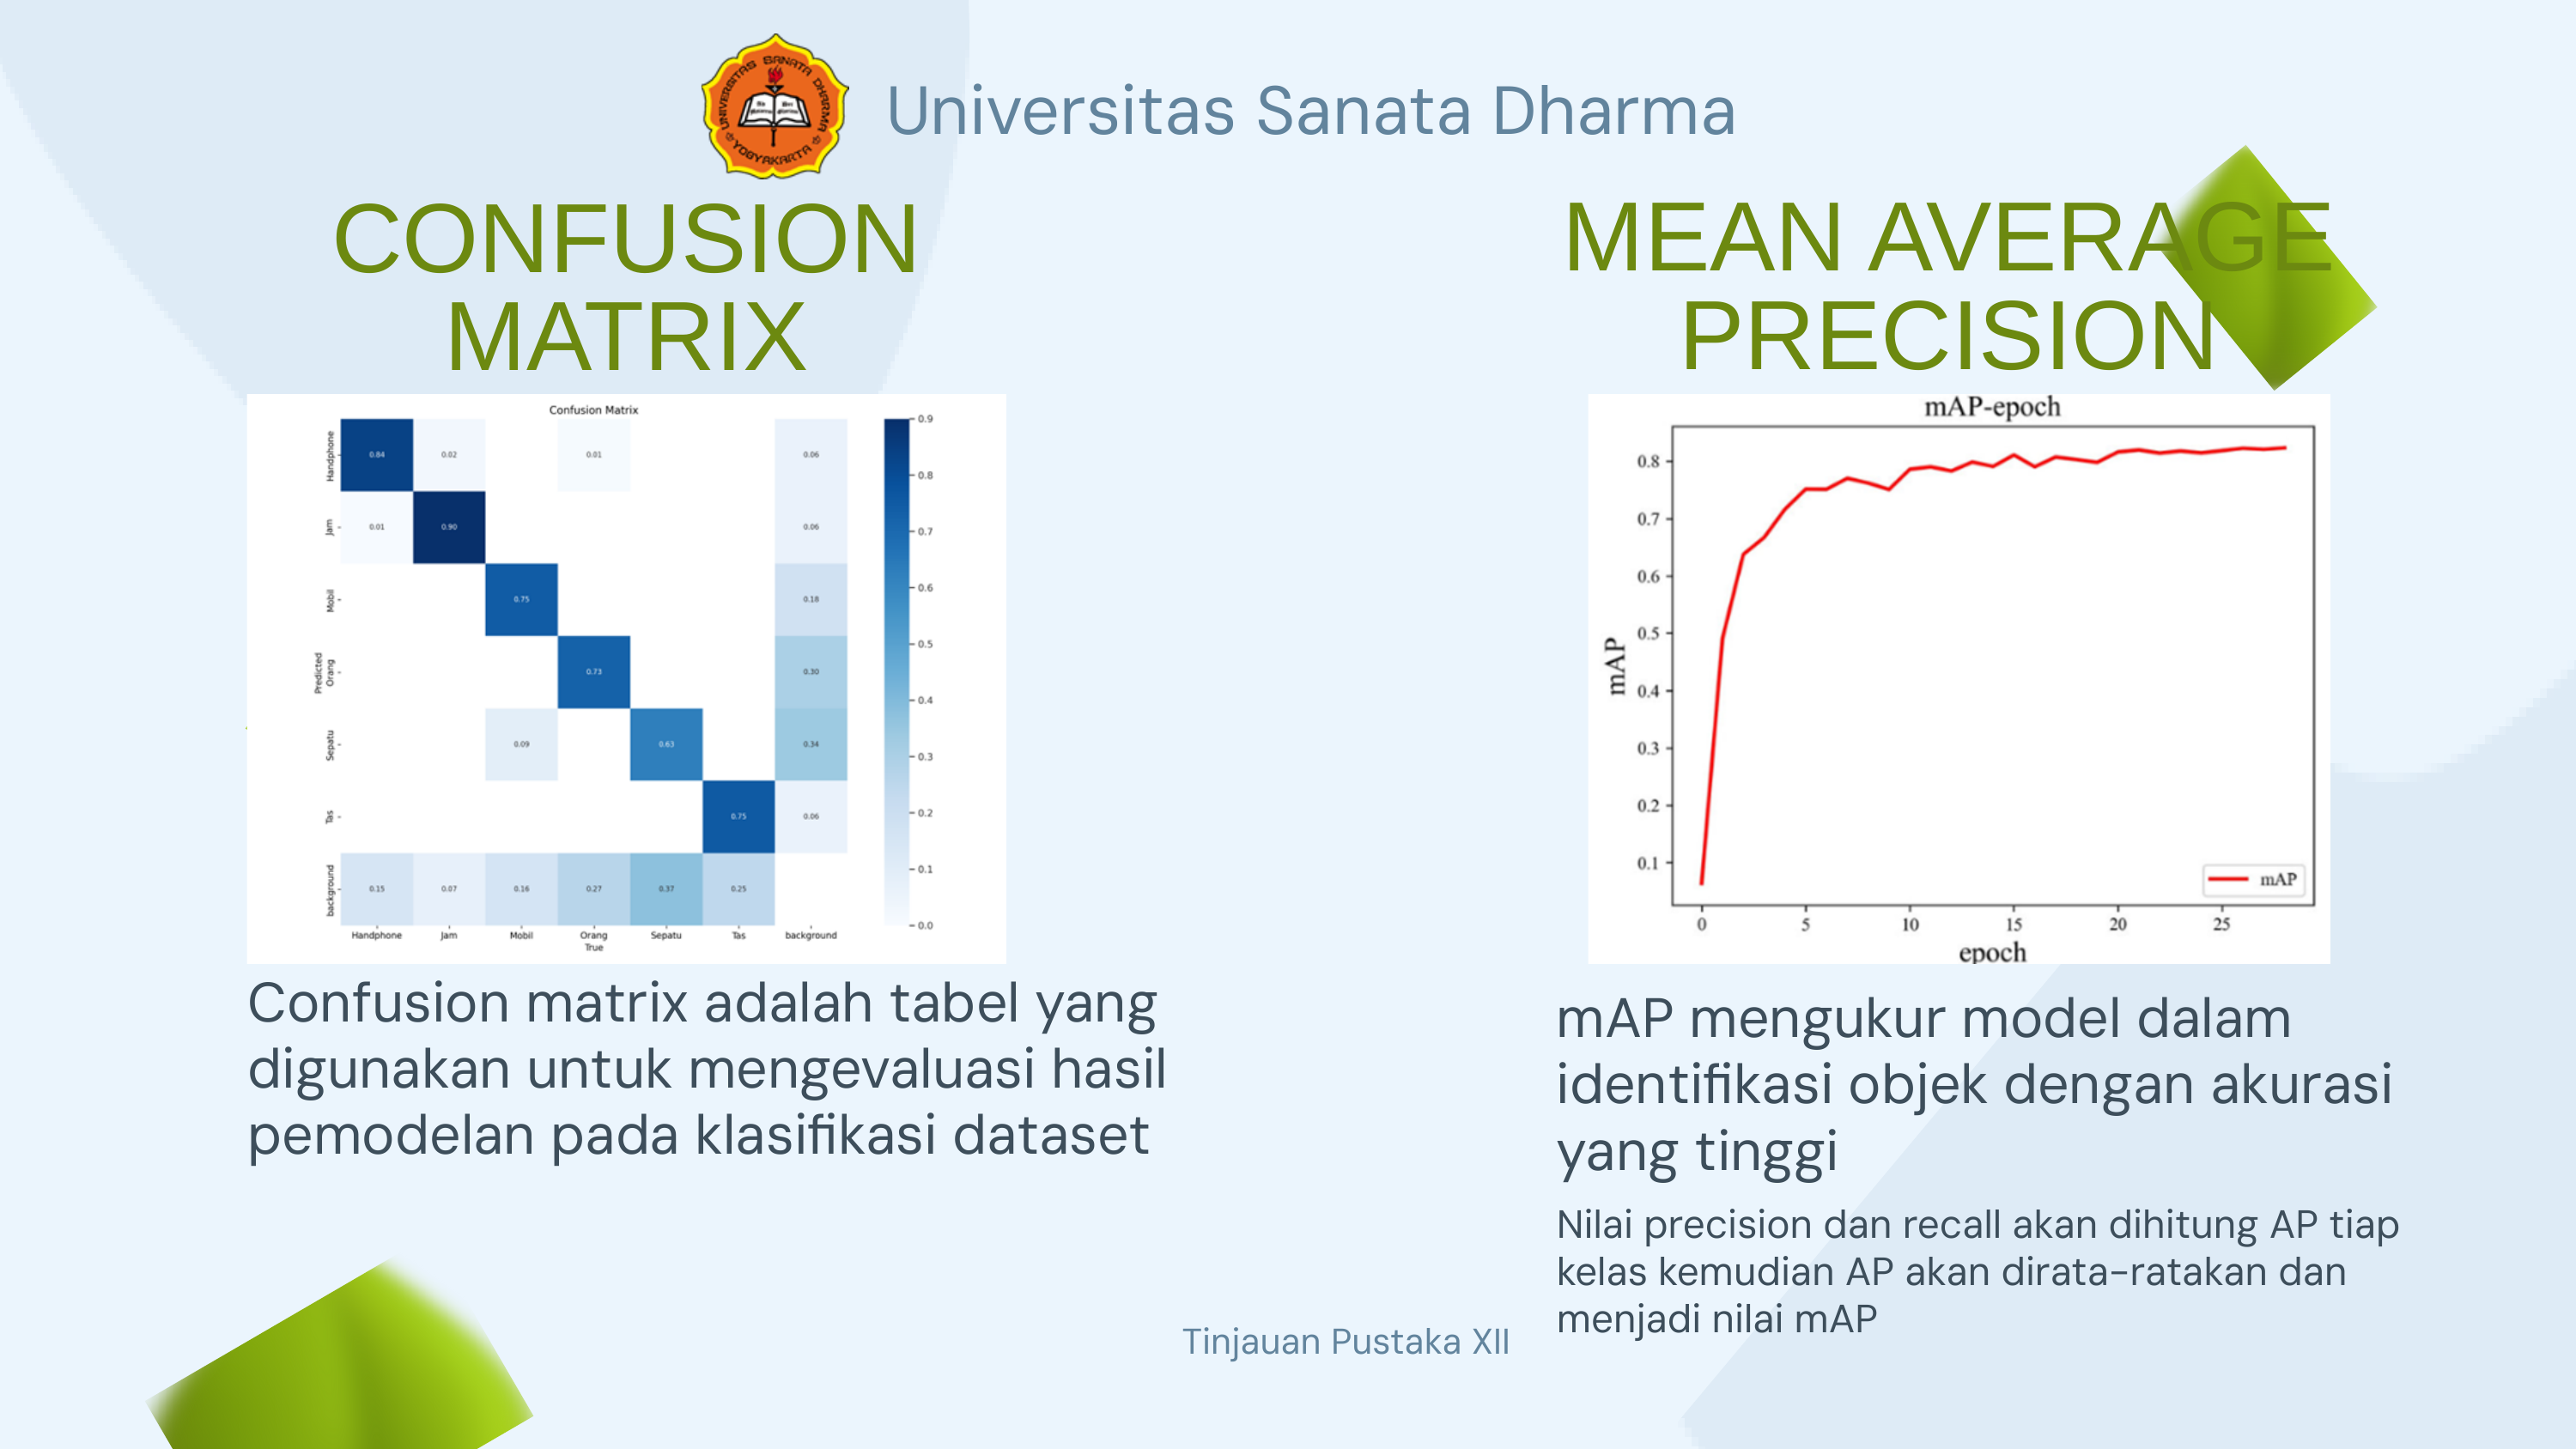

Universitas Sanata Dharma

MEAN AVERAGE PRECISION
CONFUSION MATRIX

Confusion matrix adalah tabel yang digunakan untuk mengevaluasi hasil pemodelan pada klasifikasi dataset
mAP mengukur model dalam identifikasi objek dengan akurasi yang tinggi
Nilai precision dan recall akan dihitung AP tiap kelas kemudian AP akan dirata-ratakan dan menjadi nilai mAP

Tinjauan Pustaka XII